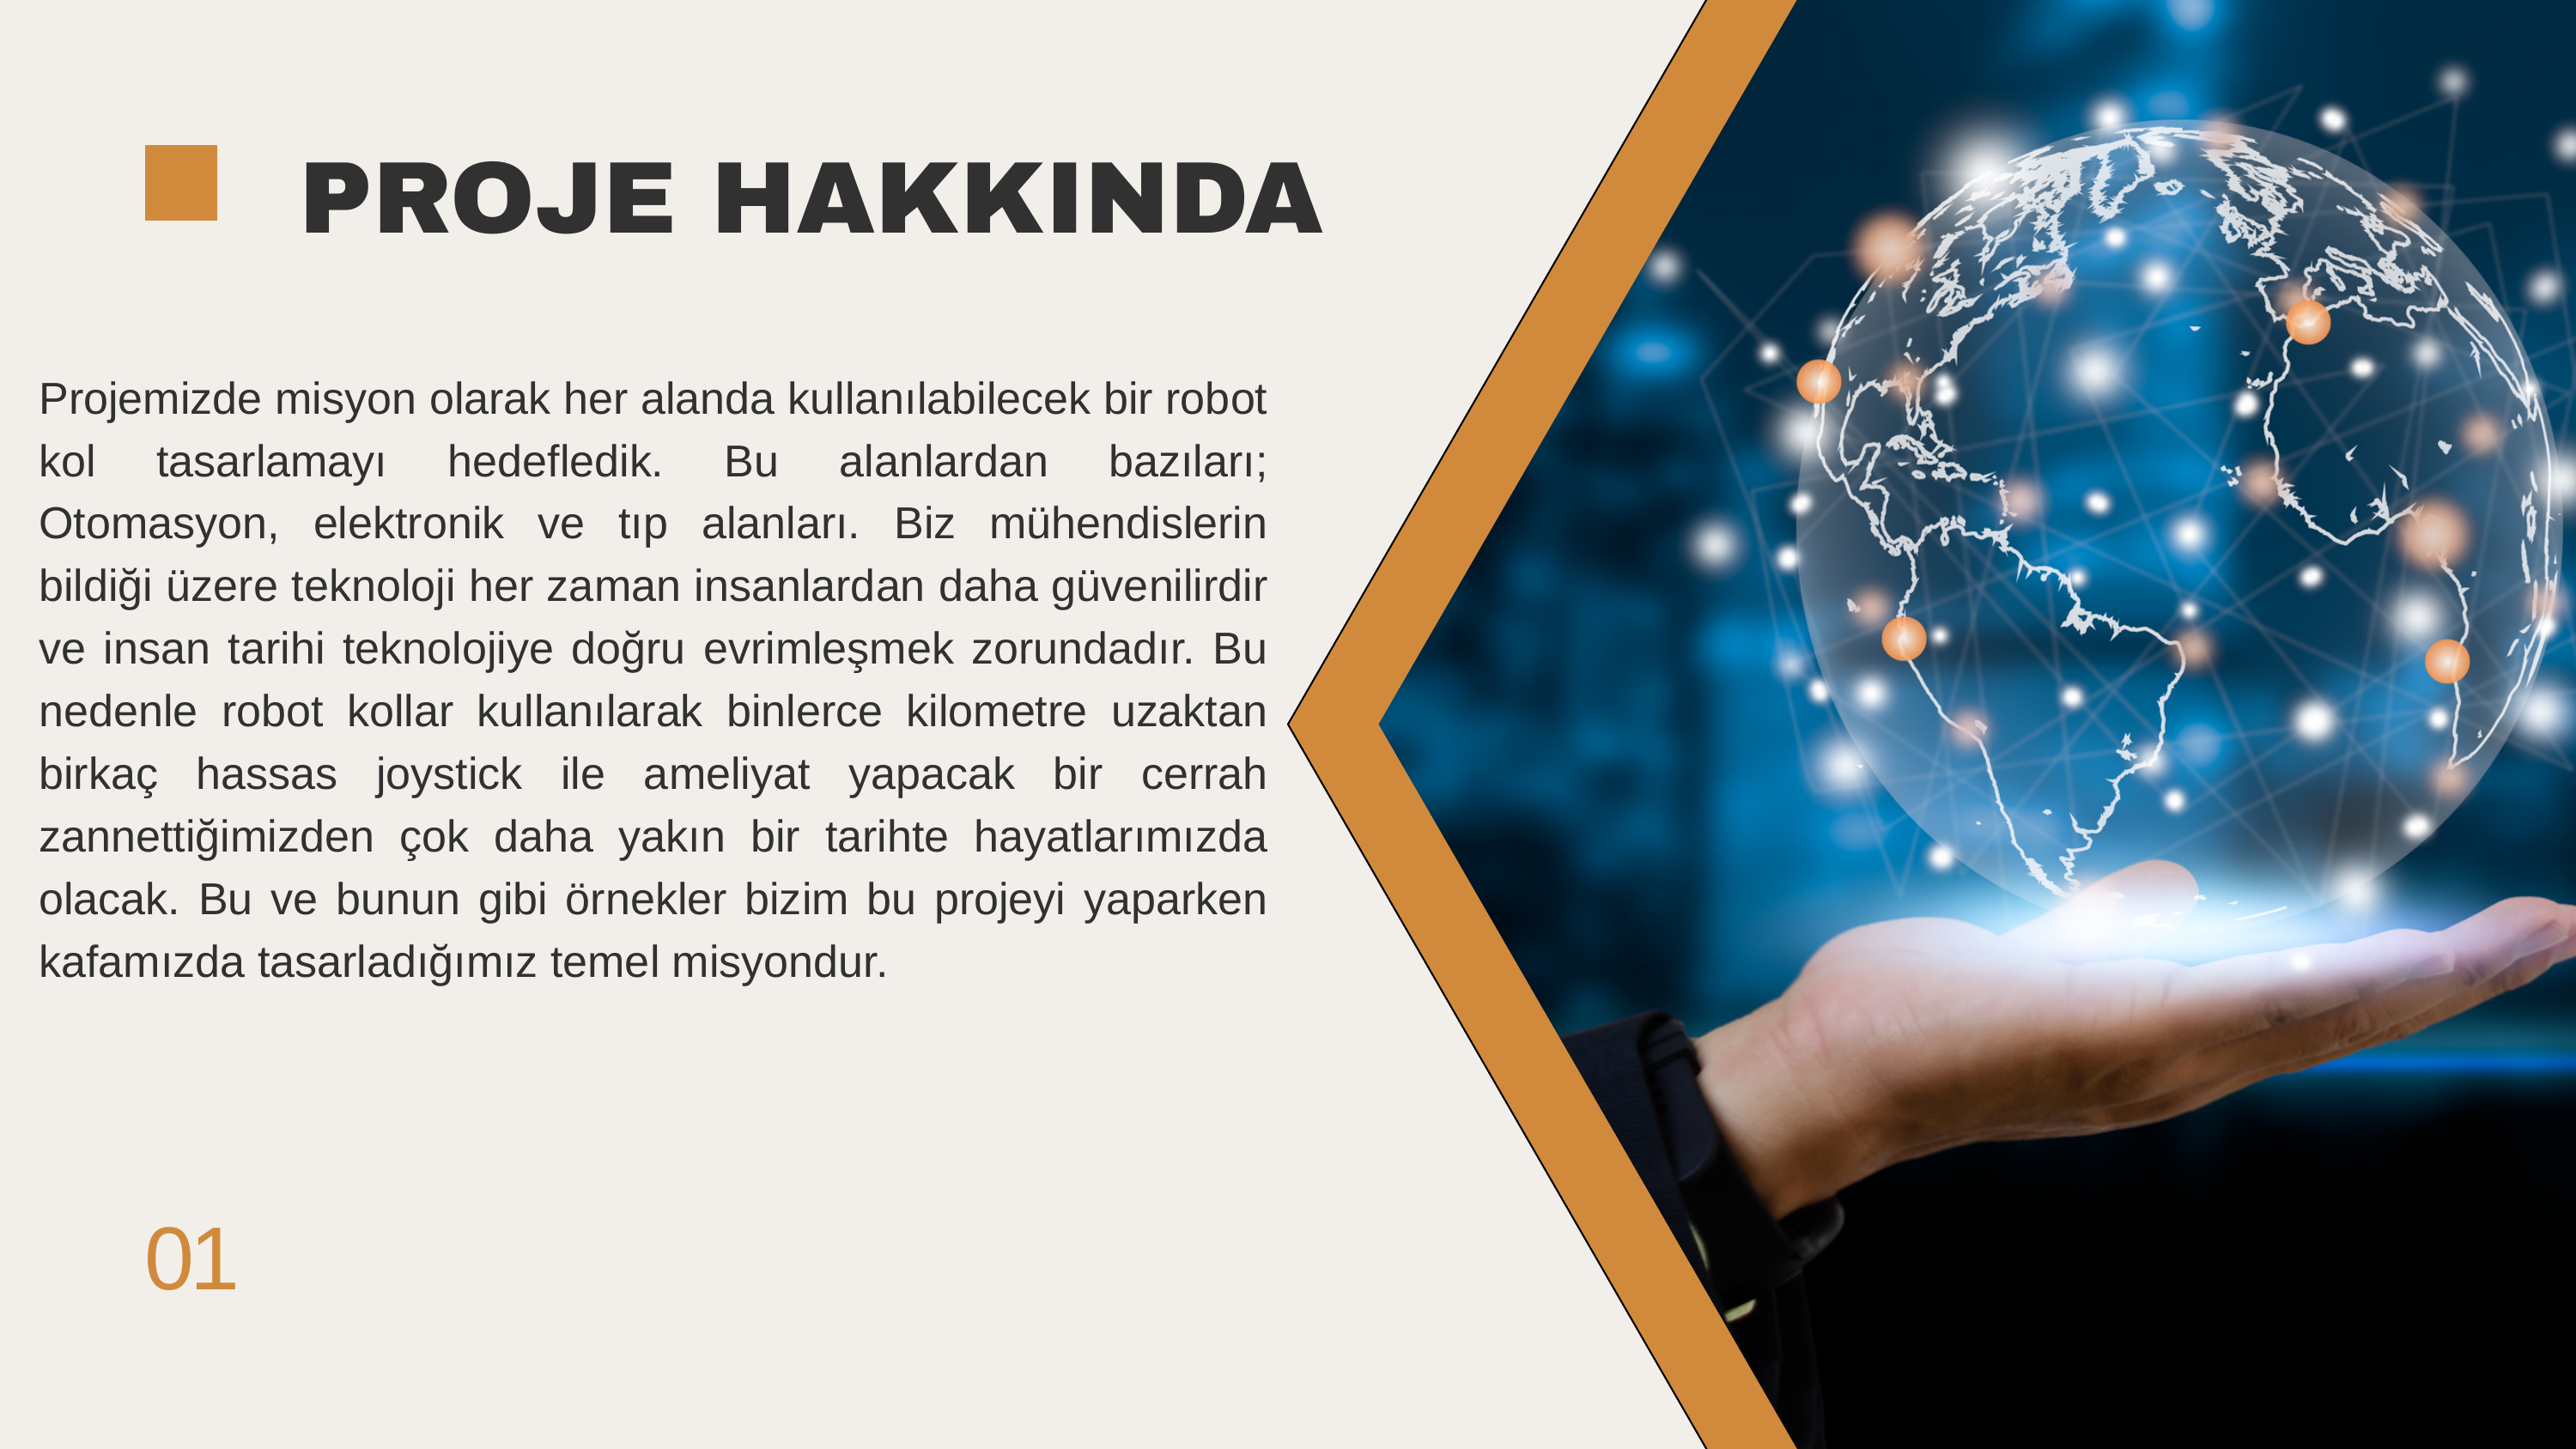

PROJE HAKKINDA

Projemizde misyon olarak her alanda kullanılabilecek bir robot kol tasarlamayı hedefledik. Bu alanlardan bazıları; Otomasyon, elektronik ve tıp alanları. Biz mühendislerin bildiği üzere teknoloji her zaman insanlardan daha güvenilirdir ve insan tarihi teknolojiye doğru evrimleşmek zorundadır. Bu nedenle robot kollar kullanılarak binlerce kilometre uzaktan birkaç hassas joystick ile ameliyat yapacak bir cerrah zannettiğimizden çok daha yakın bir tarihte hayatlarımızda olacak. Bu ve bunun gibi örnekler bizim bu projeyi yaparken kafamızda tasarladığımız temel misyondur.
01